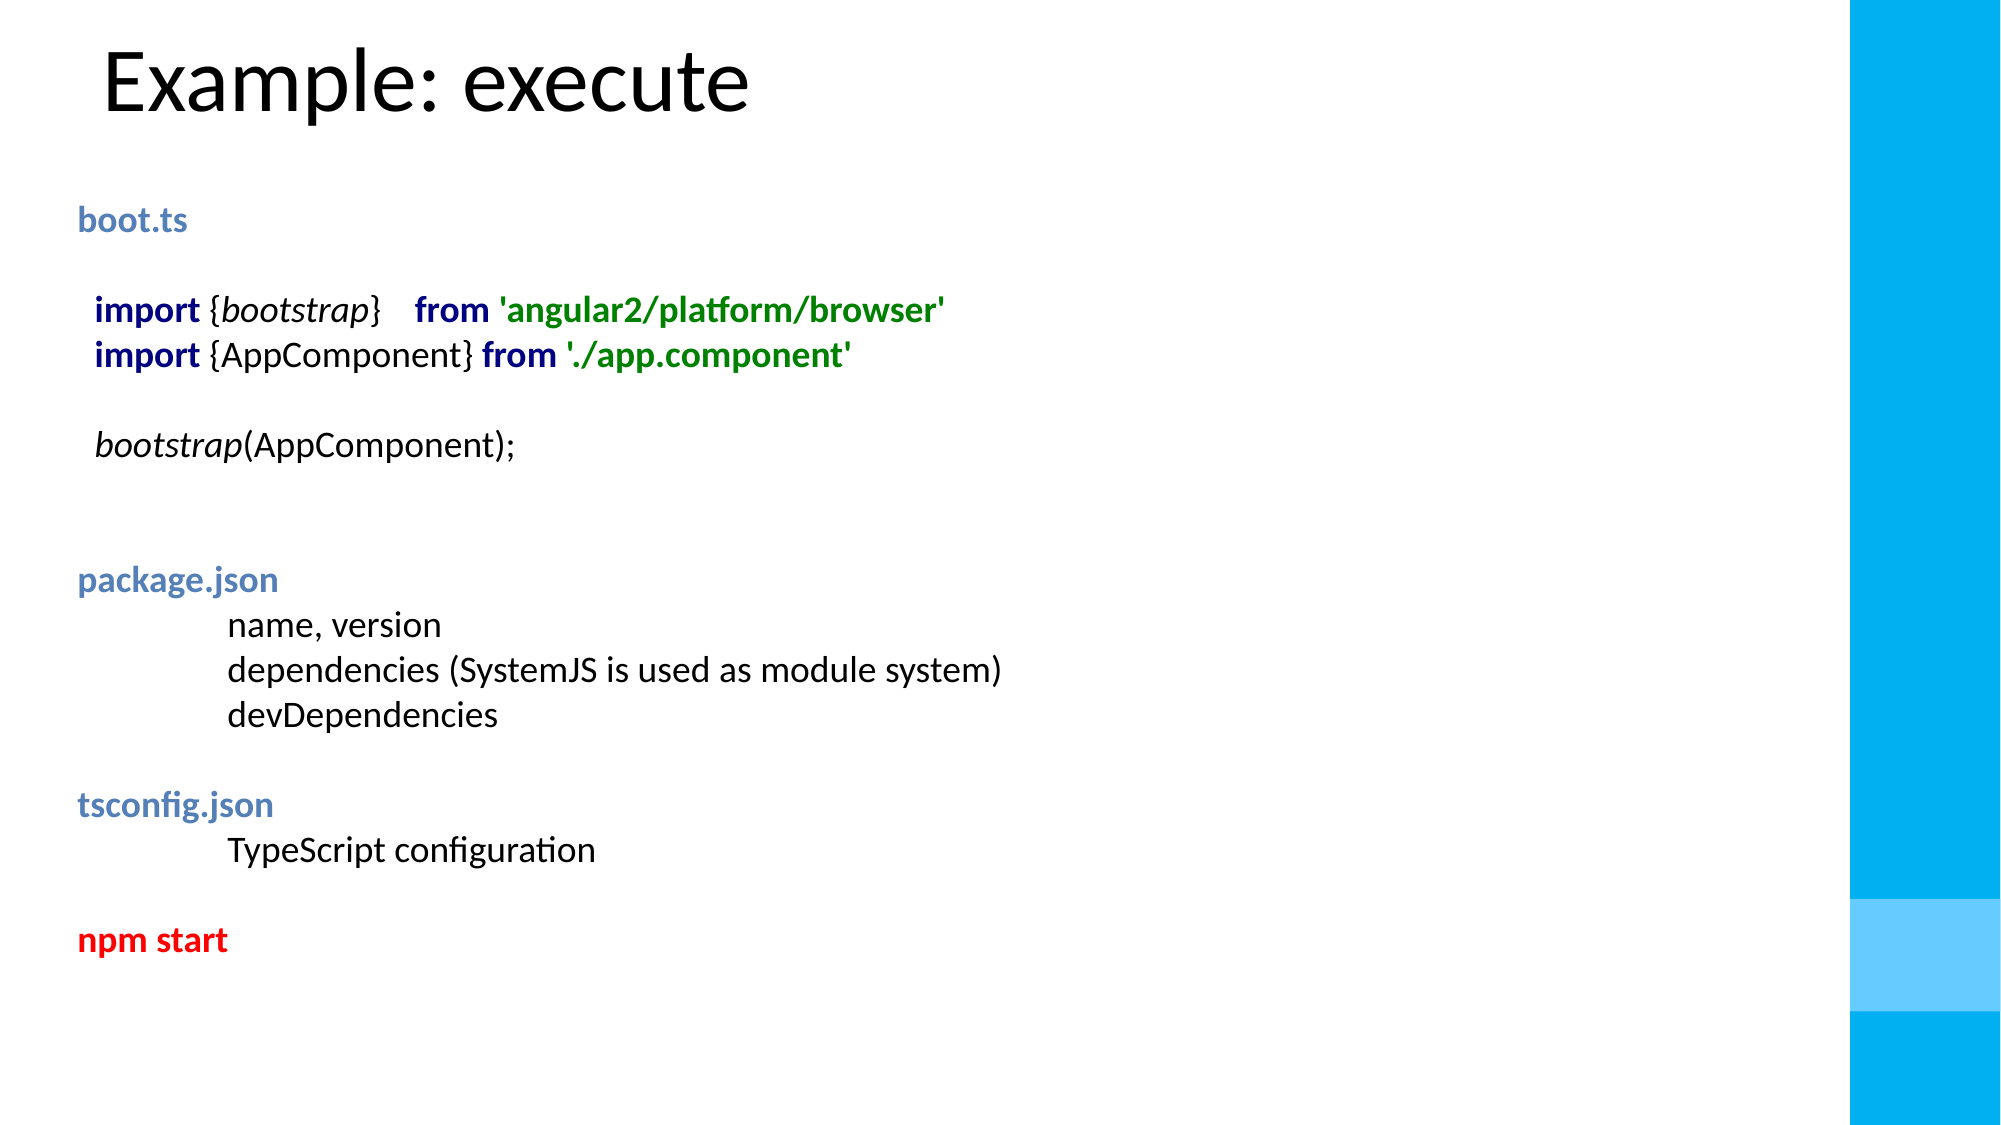

# Example: execute
boot.ts

  import {bootstrap}    from 'angular2/platform/browser'
  import {AppComponent} from './app.component'
  bootstrap(AppComponent);

package.json
	name, version
	dependencies (SystemJS is used as module system)
	devDependencies

tsconfig.json
	TypeScript configuration

npm start